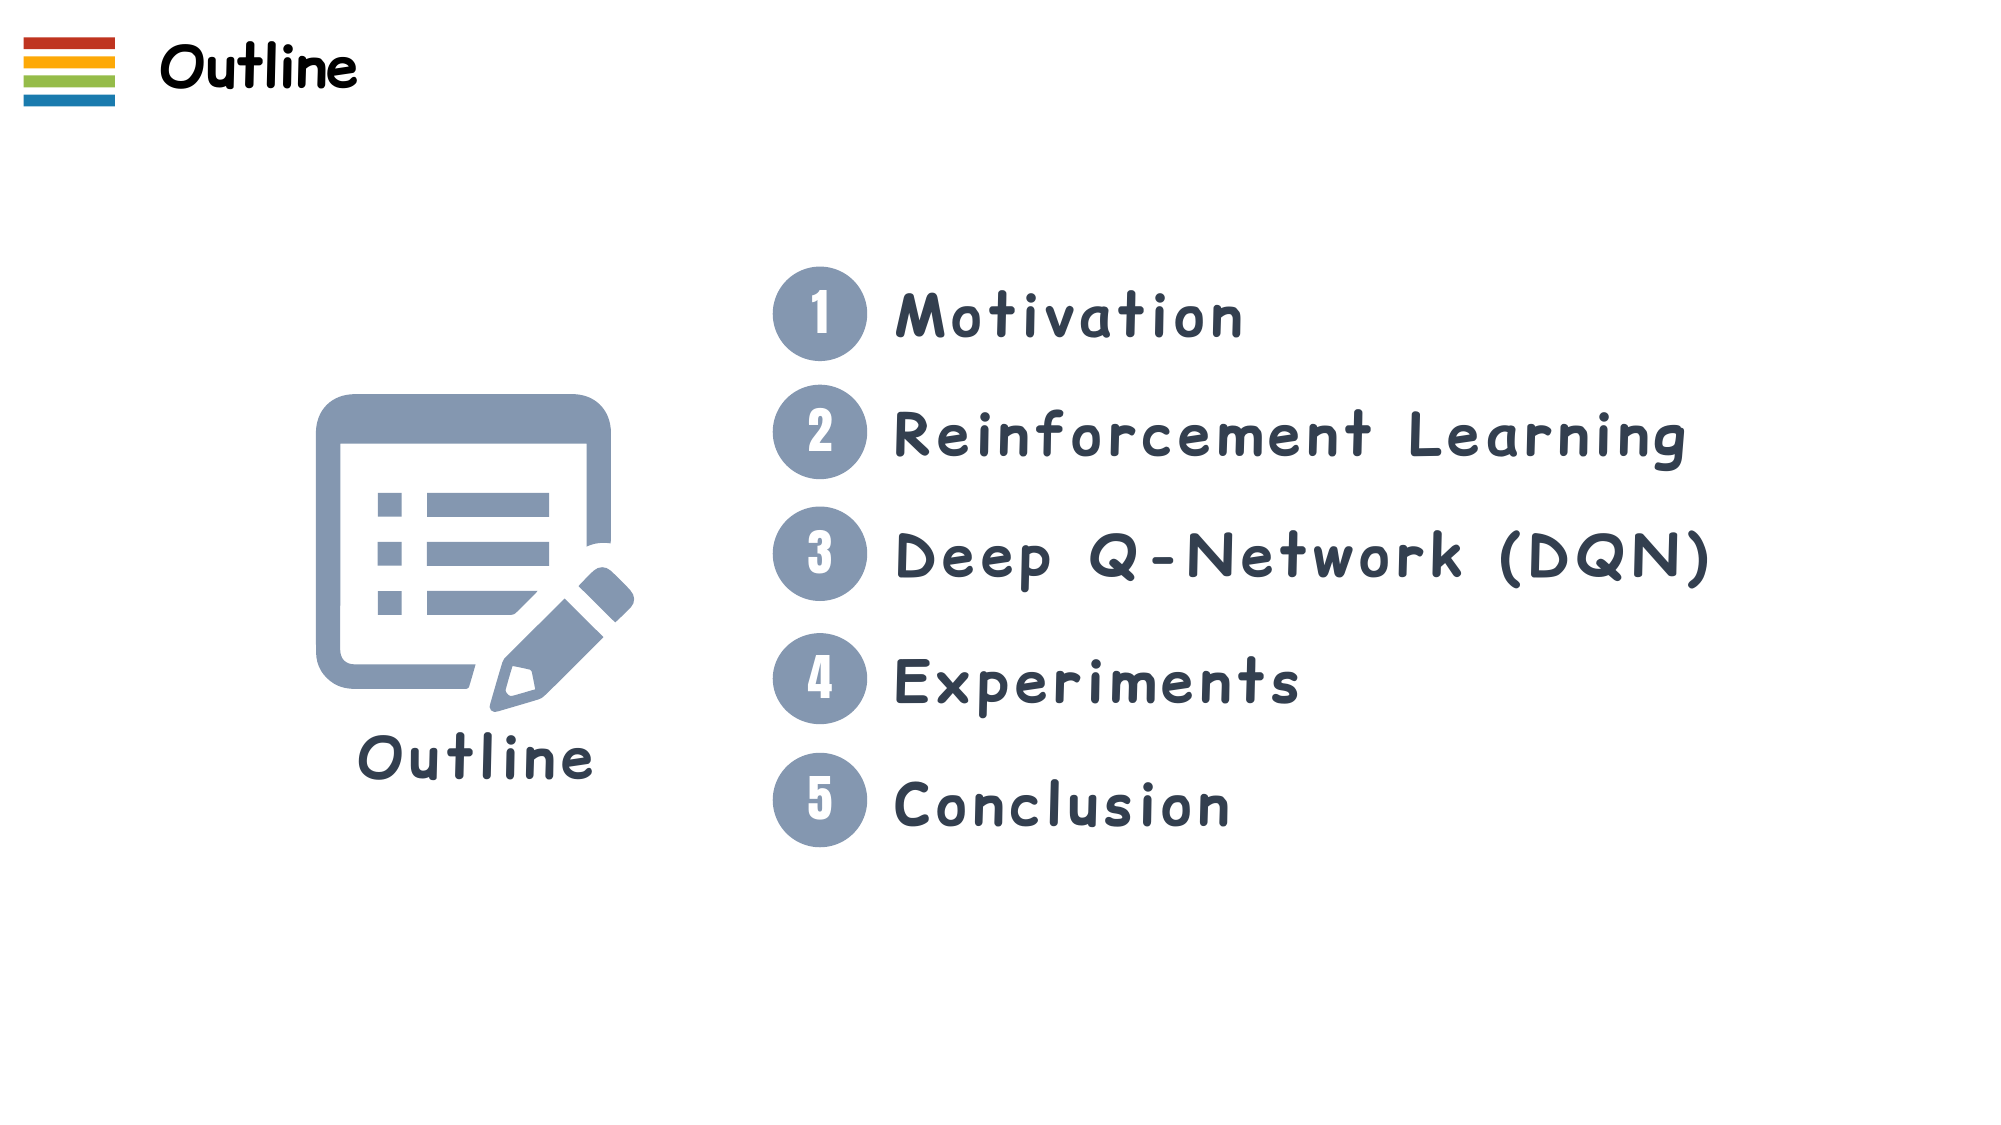

Outline

1
Motivation
2
Reinforcement Learning

3
Deep Q-Network (DQN)
4
Experiments
Outline
5
Conclusion